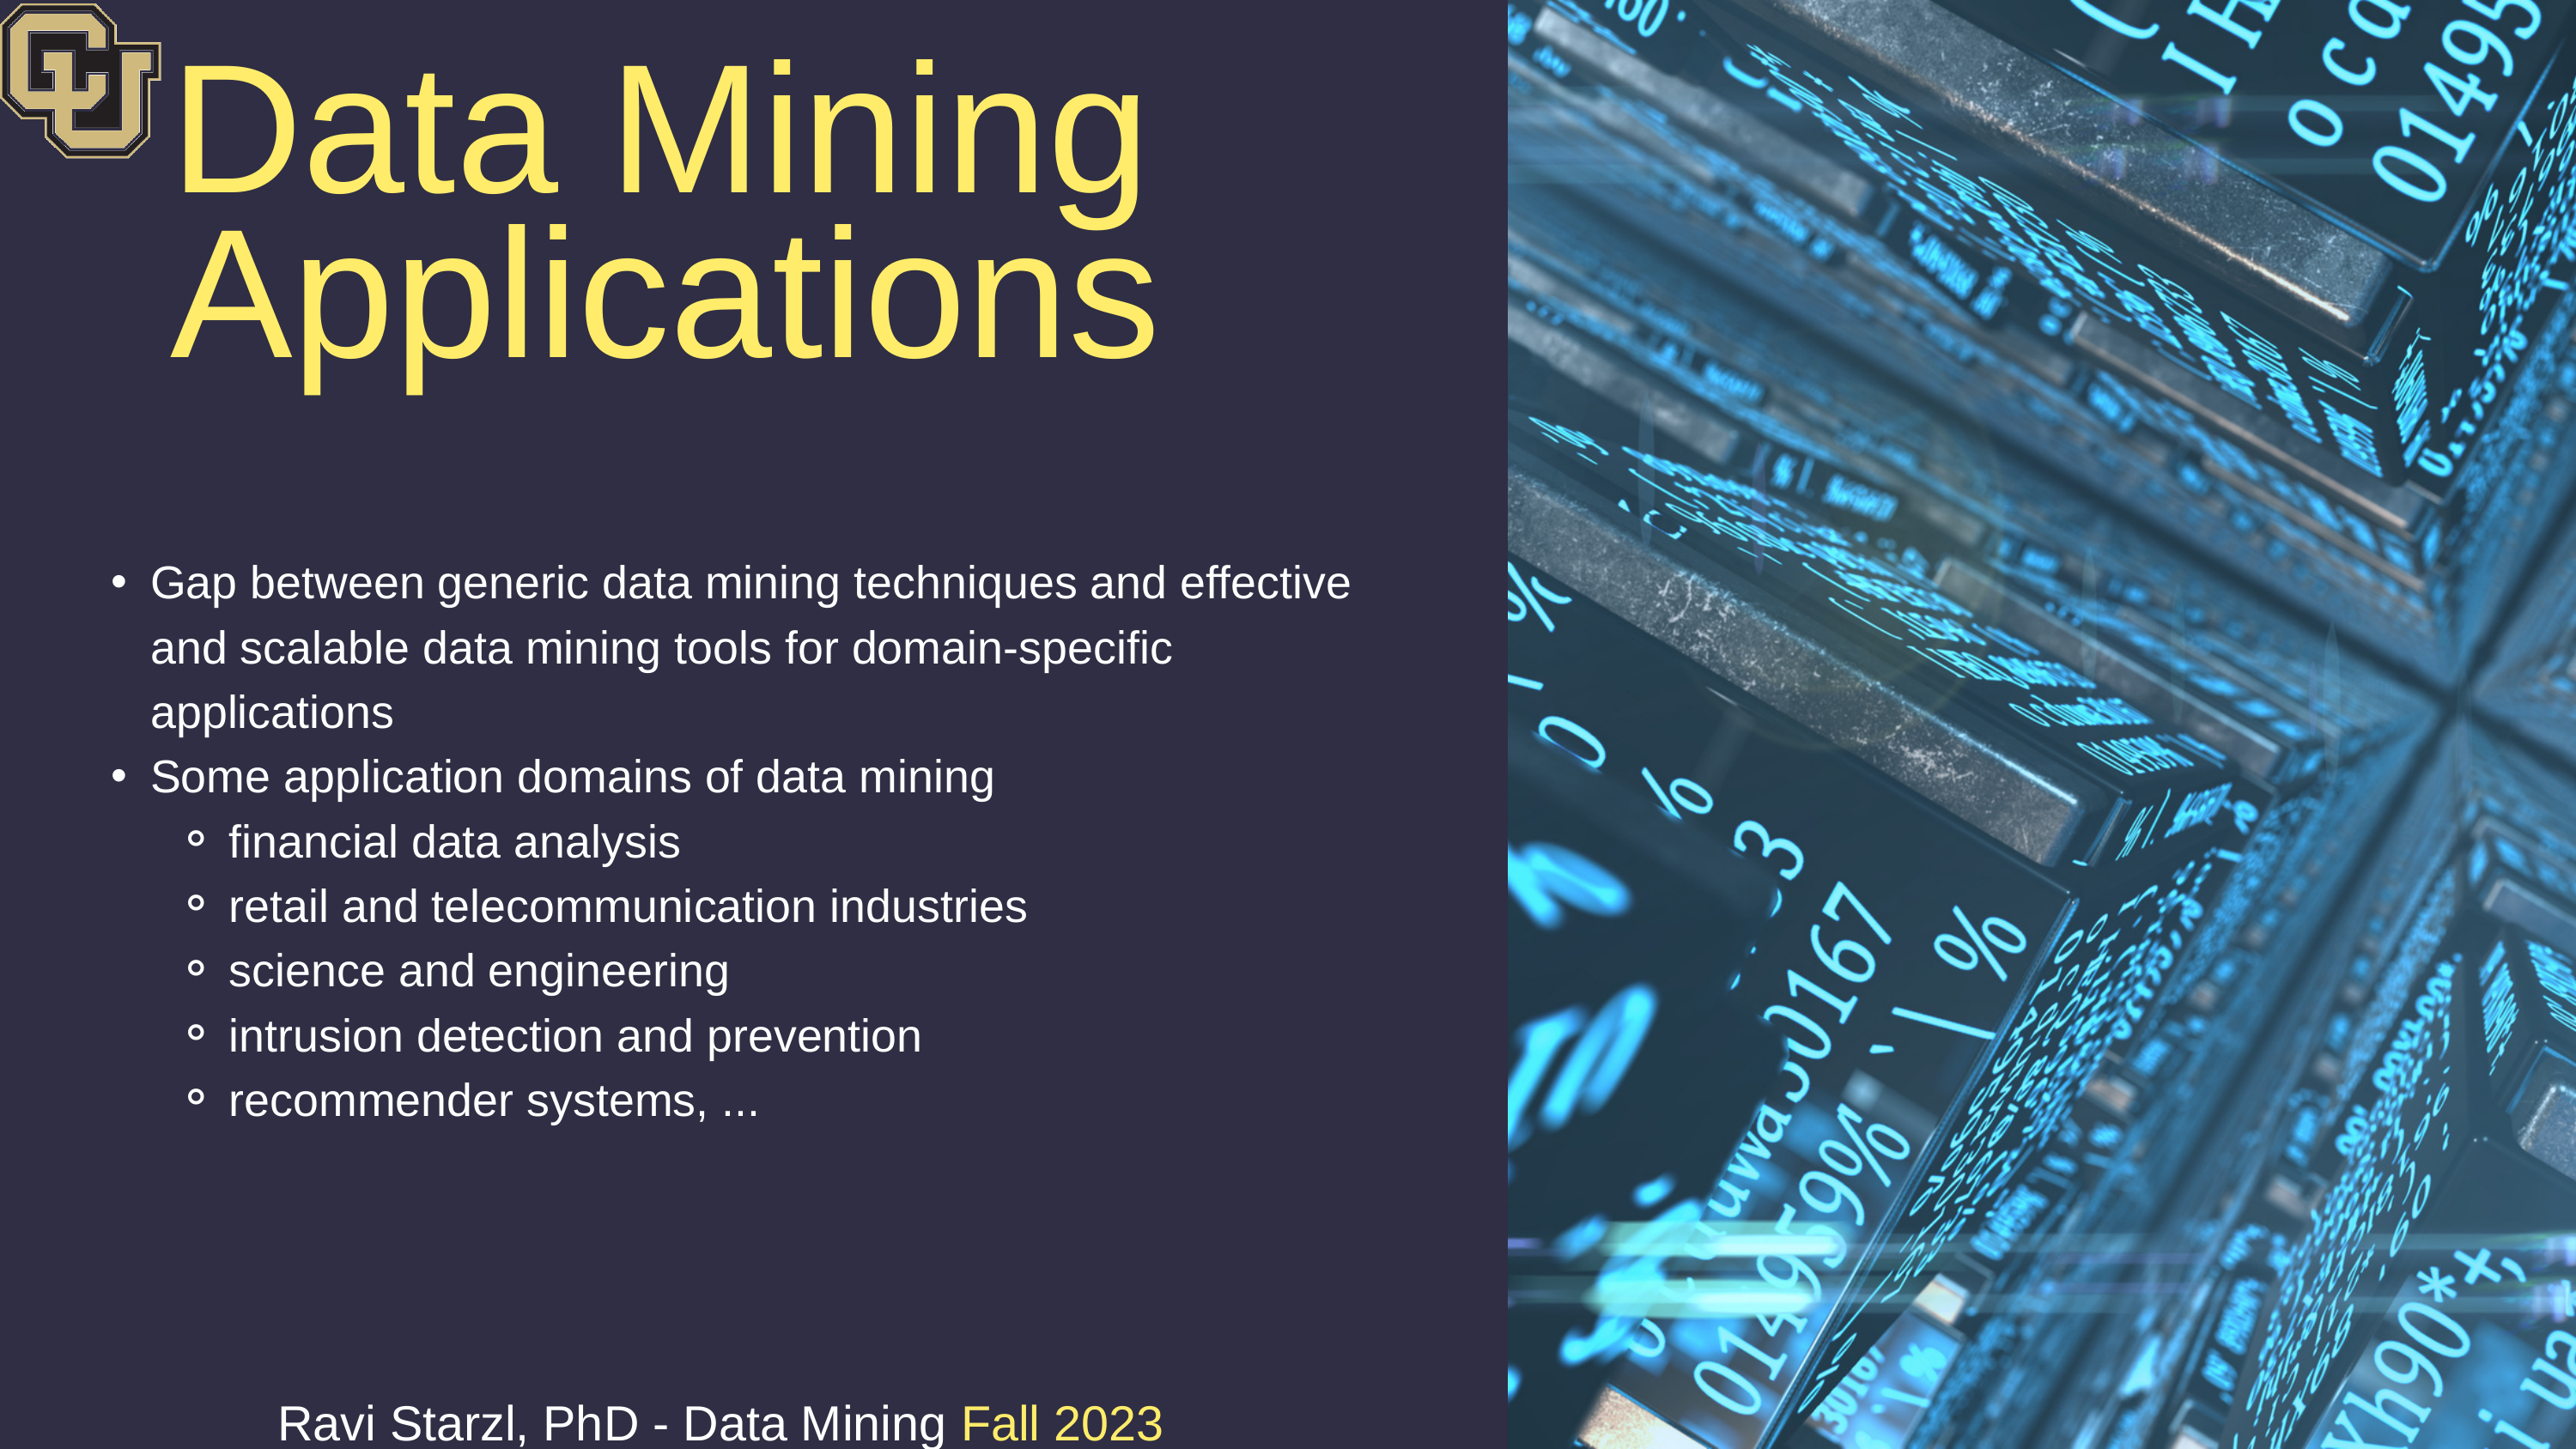

Data Mining Applications
Gap between generic data mining techniques and effective and scalable data mining tools for domain-specific applications
Some application domains of data mining
financial data analysis
retail and telecommunication industries
science and engineering
intrusion detection and prevention
recommender systems, ...
Ravi Starzl, PhD - Data Mining Fall 2023